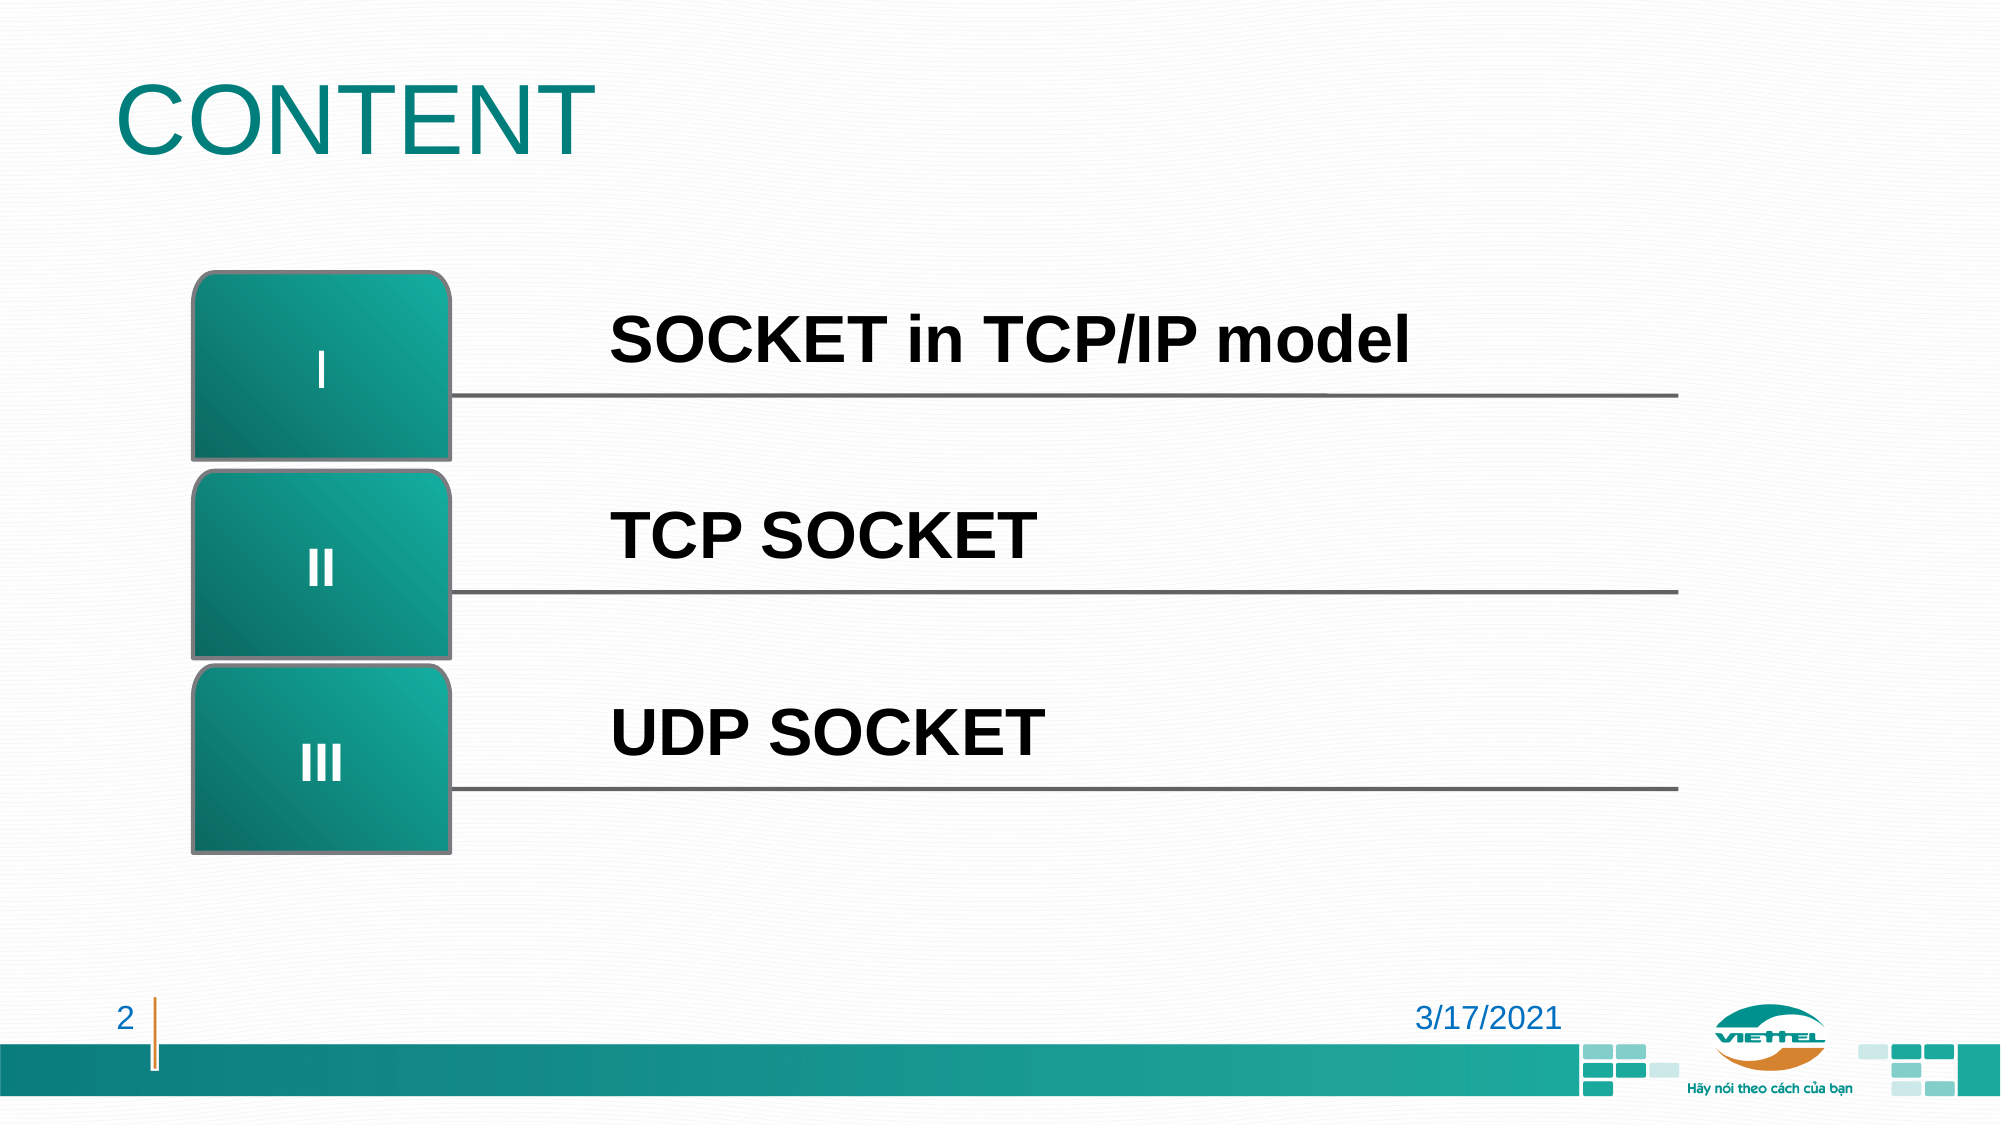

# CONTENT

SOCKET in TCP/IP model

I

TCP SOCKET

II

UDP SOCKET

III

2
3/17/2021